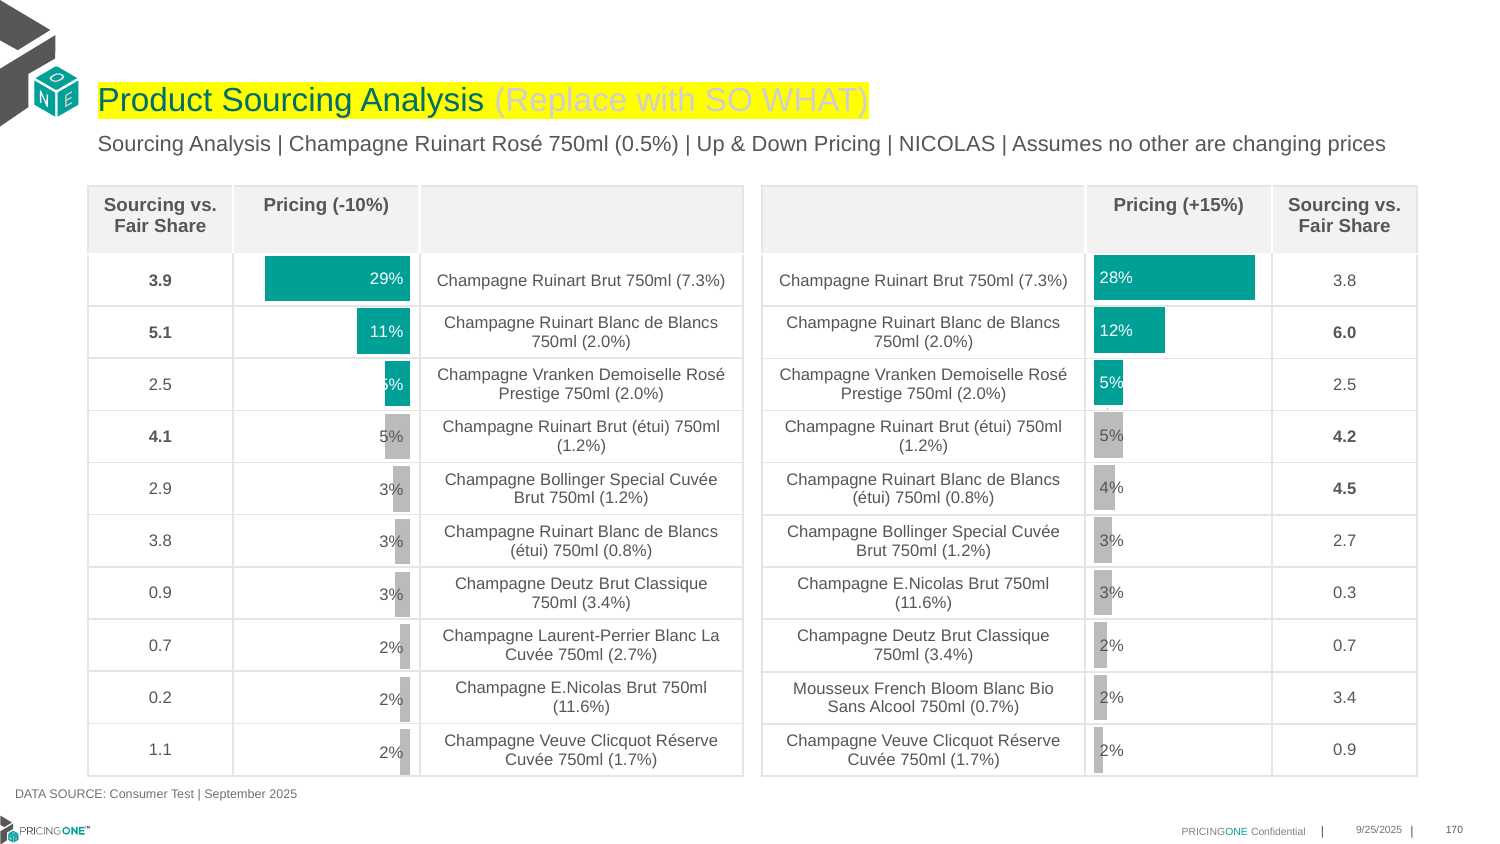

# Product Sourcing Analysis (Replace with SO WHAT)
Sourcing Analysis | Champagne Ruinart Rosé 750ml (0.5%) | Up & Down Pricing | NICOLAS | Assumes no other are changing prices
| Sourcing vs. Fair Share | Pricing (-10%) |  |
| --- | --- | --- |
| 3.9 |  | Champagne Ruinart Brut 750ml (7.3%) |
| 5.1 |  | Champagne Ruinart Blanc de Blancs 750ml (2.0%) |
| 2.5 |  | Champagne Vranken Demoiselle Rosé Prestige 750ml (2.0%) |
| 4.1 |  | Champagne Ruinart Brut (étui) 750ml (1.2%) |
| 2.9 |  | Champagne Bollinger Special Cuvée Brut 750ml (1.2%) |
| 3.8 |  | Champagne Ruinart Blanc de Blancs (étui) 750ml (0.8%) |
| 0.9 |  | Champagne Deutz Brut Classique 750ml (3.4%) |
| 0.7 |  | Champagne Laurent-Perrier Blanc La Cuvée 750ml (2.7%) |
| 0.2 |  | Champagne E.Nicolas Brut 750ml (11.6%) |
| 1.1 |  | Champagne Veuve Clicquot Réserve Cuvée 750ml (1.7%) |
|  | Pricing (+15%) | Sourcing vs. Fair Share |
| --- | --- | --- |
| Champagne Ruinart Brut 750ml (7.3%) |  | 3.8 |
| Champagne Ruinart Blanc de Blancs 750ml (2.0%) |  | 6.0 |
| Champagne Vranken Demoiselle Rosé Prestige 750ml (2.0%) |  | 2.5 |
| Champagne Ruinart Brut (étui) 750ml (1.2%) |  | 4.2 |
| Champagne Ruinart Blanc de Blancs (étui) 750ml (0.8%) |  | 4.5 |
| Champagne Bollinger Special Cuvée Brut 750ml (1.2%) |  | 2.7 |
| Champagne E.Nicolas Brut 750ml (11.6%) |  | 0.3 |
| Champagne Deutz Brut Classique 750ml (3.4%) |  | 0.7 |
| Mousseux French Bloom Blanc Bio Sans Alcool 750ml (0.7%) |  | 3.4 |
| Champagne Veuve Clicquot Réserve Cuvée 750ml (1.7%) |  | 0.9 |

### Chart

| Category | Champagne Ruinart Rosé 750ml (0.5%) |
|---|---|
| Champagne Ruinart Brut 750ml (7.3%) | 0.2798111500709952 |
| Champagne Ruinart Blanc de Blancs 750ml (2.0%) | 0.12389312852154169 |
| Champagne Vranken Demoiselle Rosé Prestige 750ml (2.0%) | 0.0509684762462809 |
| Champagne Ruinart Brut (étui) 750ml (1.2%) | 0.050638195762141354 |
| Champagne Ruinart Blanc de Blancs (étui) 750ml (0.8%) | 0.03697455071250553 |
| Champagne Bollinger Special Cuvée Brut 750ml (1.2%) | 0.03161182852146165 |
| Champagne E.Nicolas Brut 750ml (11.6%) | 0.03141303825052622 |
| Champagne Deutz Brut Classique 750ml (3.4%) | 0.023005269633774104 |
| Mousseux French Bloom Blanc Bio Sans Alcool 750ml (0.7%) | 0.02289360542819343 |
| Champagne Veuve Clicquot Réserve Cuvée 750ml (1.7%) | 0.01648615673694656 |

### Chart

| Category | Champagne Ruinart Rosé 750ml (0.5%) |
|---|---|
| Champagne Ruinart Brut 750ml (7.3%) | 0.2892711177309081 |
| Champagne Ruinart Blanc de Blancs 750ml (2.0%) | 0.10567104144527982 |
| Champagne Vranken Demoiselle Rosé Prestige 750ml (2.0%) | 0.05120704450579806 |
| Champagne Ruinart Brut (étui) 750ml (1.2%) | 0.0494540285965389 |
| Champagne Bollinger Special Cuvée Brut 750ml (1.2%) | 0.033871265966031856 |
| Champagne Ruinart Blanc de Blancs (étui) 750ml (0.8%) | 0.030521984299757676 |
| Champagne Deutz Brut Classique 750ml (3.4%) | 0.029849251970470496 |
| Champagne Laurent-Perrier Blanc La Cuvée 750ml (2.7%) | 0.020075771245793378 |
| Champagne E.Nicolas Brut 750ml (11.6%) | 0.019937467634724967 |
| Champagne Veuve Clicquot Réserve Cuvée 750ml (1.7%) | 0.019573350890370142 |
DATA SOURCE: Consumer Test | September 2025

9/25/2025
170